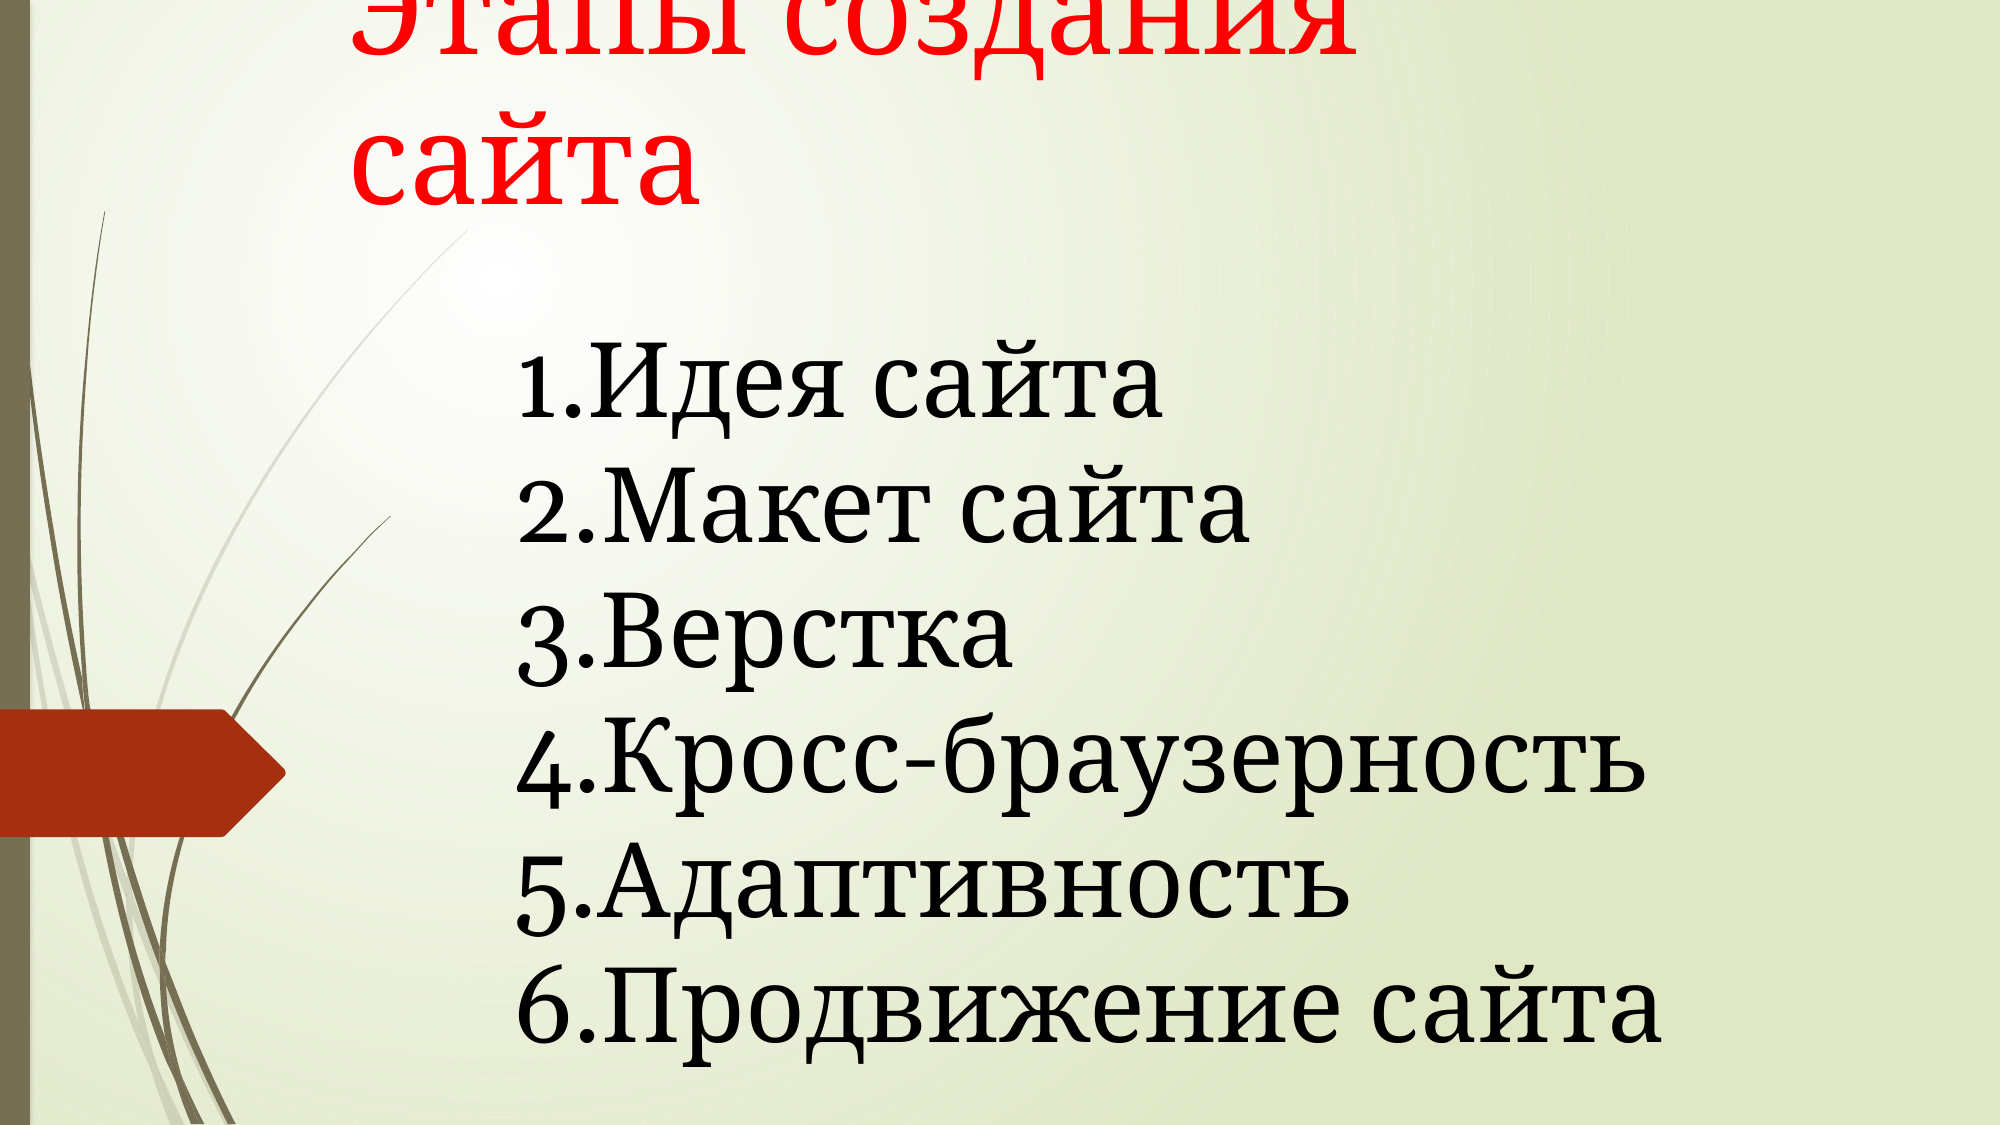

# Этапы создания сайта
Идея сайта
Макет сайта
Верстка
Кросс-браузерность
Адаптивность
Продвижение сайта